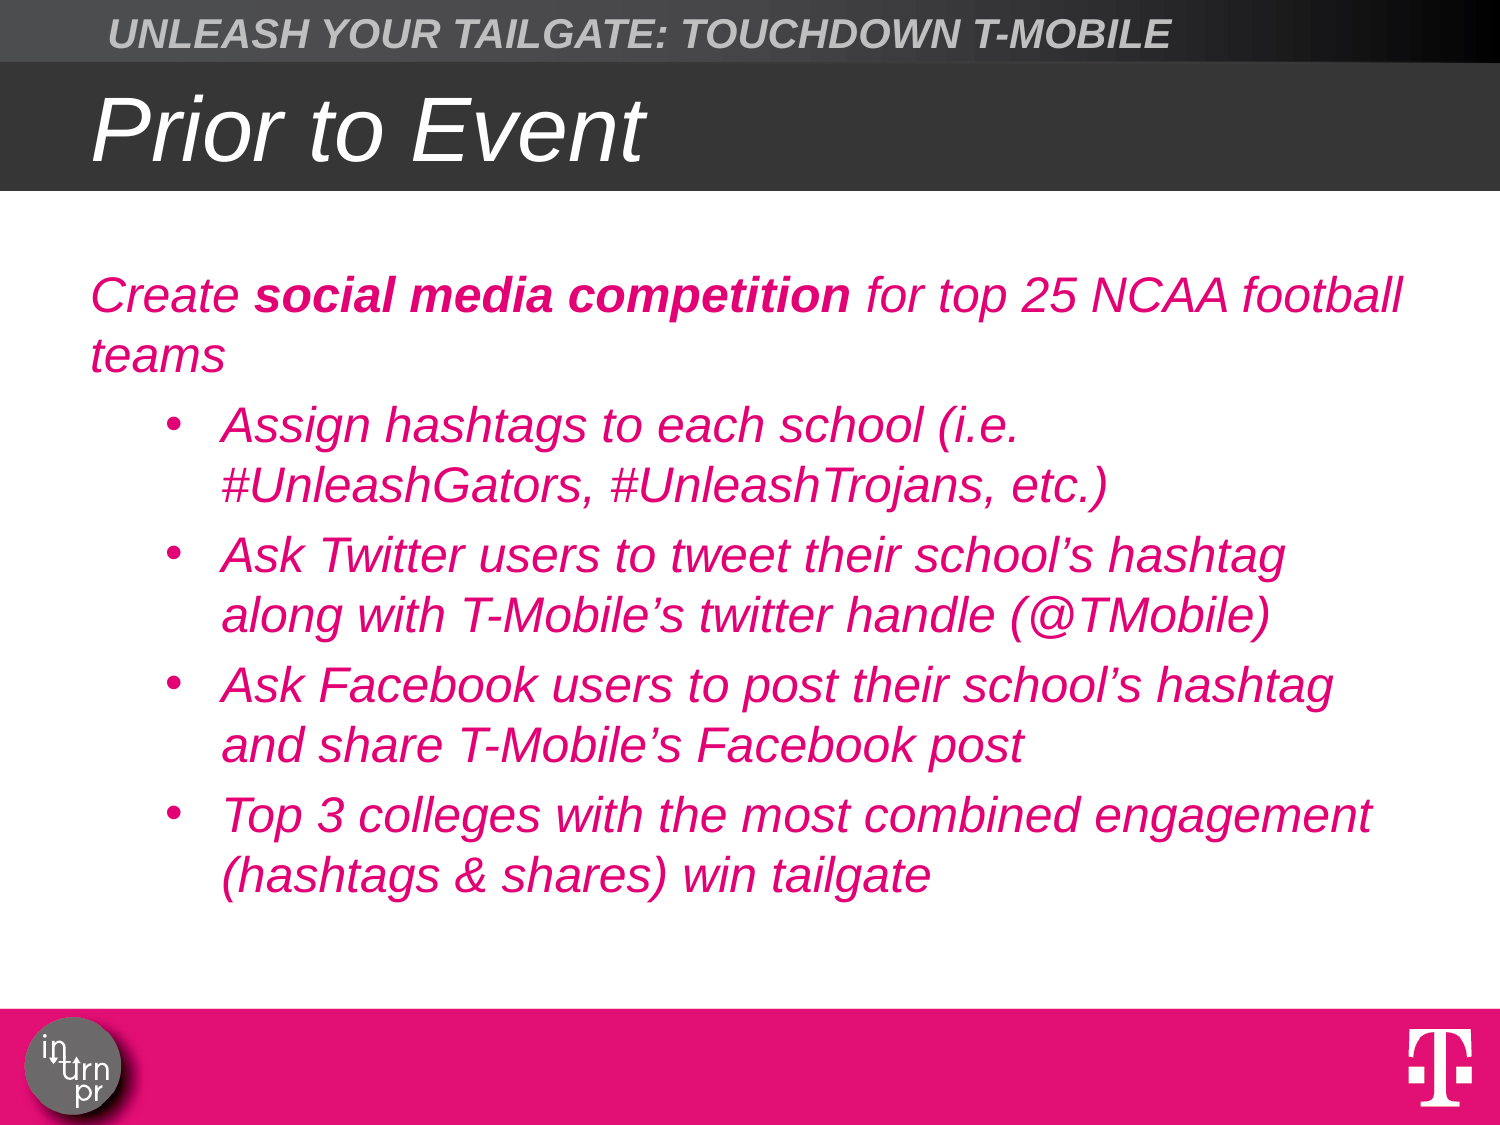

UNLEASH YOUR TAILGATE: TOUCHDOWN T-MOBILE
# Prior to Event
Create social media competition for top 25 NCAA football teams
Assign hashtags to each school (i.e. #UnleashGators, #UnleashTrojans, etc.)
Ask Twitter users to tweet their school’s hashtag along with T-Mobile’s twitter handle (@TMobile)
Ask Facebook users to post their school’s hashtag and share T-Mobile’s Facebook post
Top 3 colleges with the most combined engagement (hashtags & shares) win tailgate